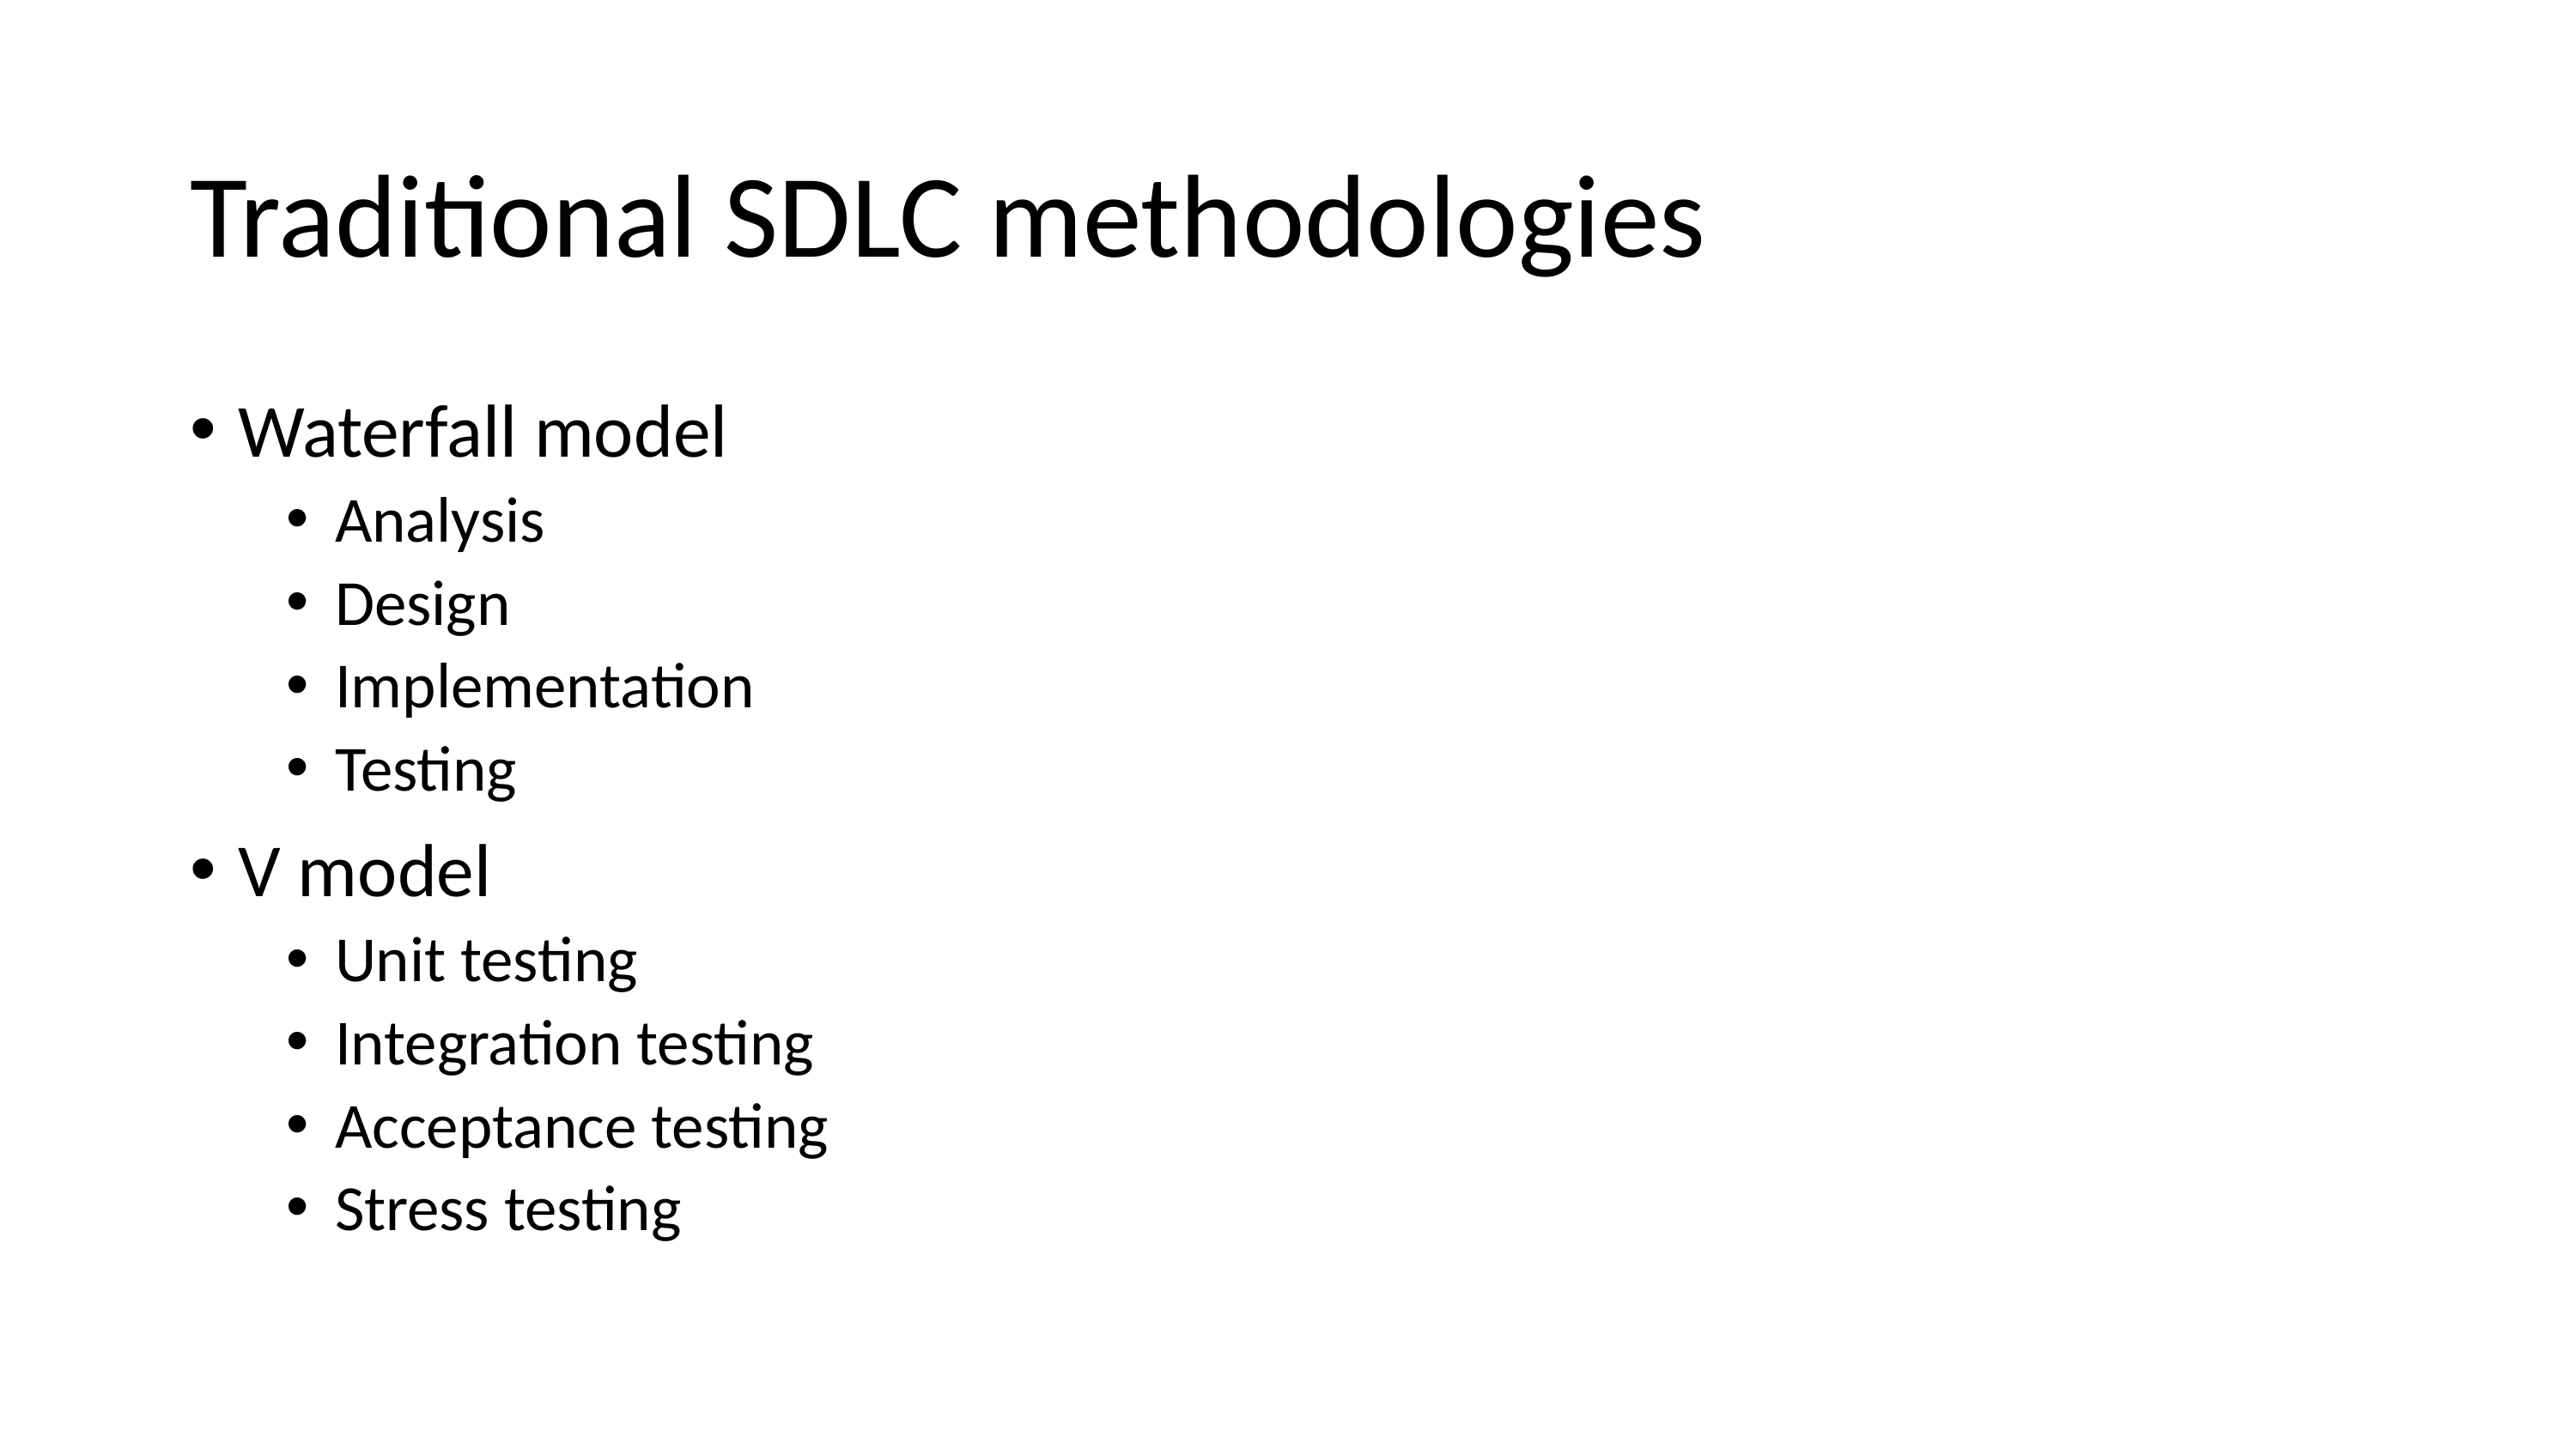

# Traditional SDLC methodologies
Waterfall model
Analysis
Design
Implementation
Testing
V model
Unit testing
Integration testing
Acceptance testing
Stress testing